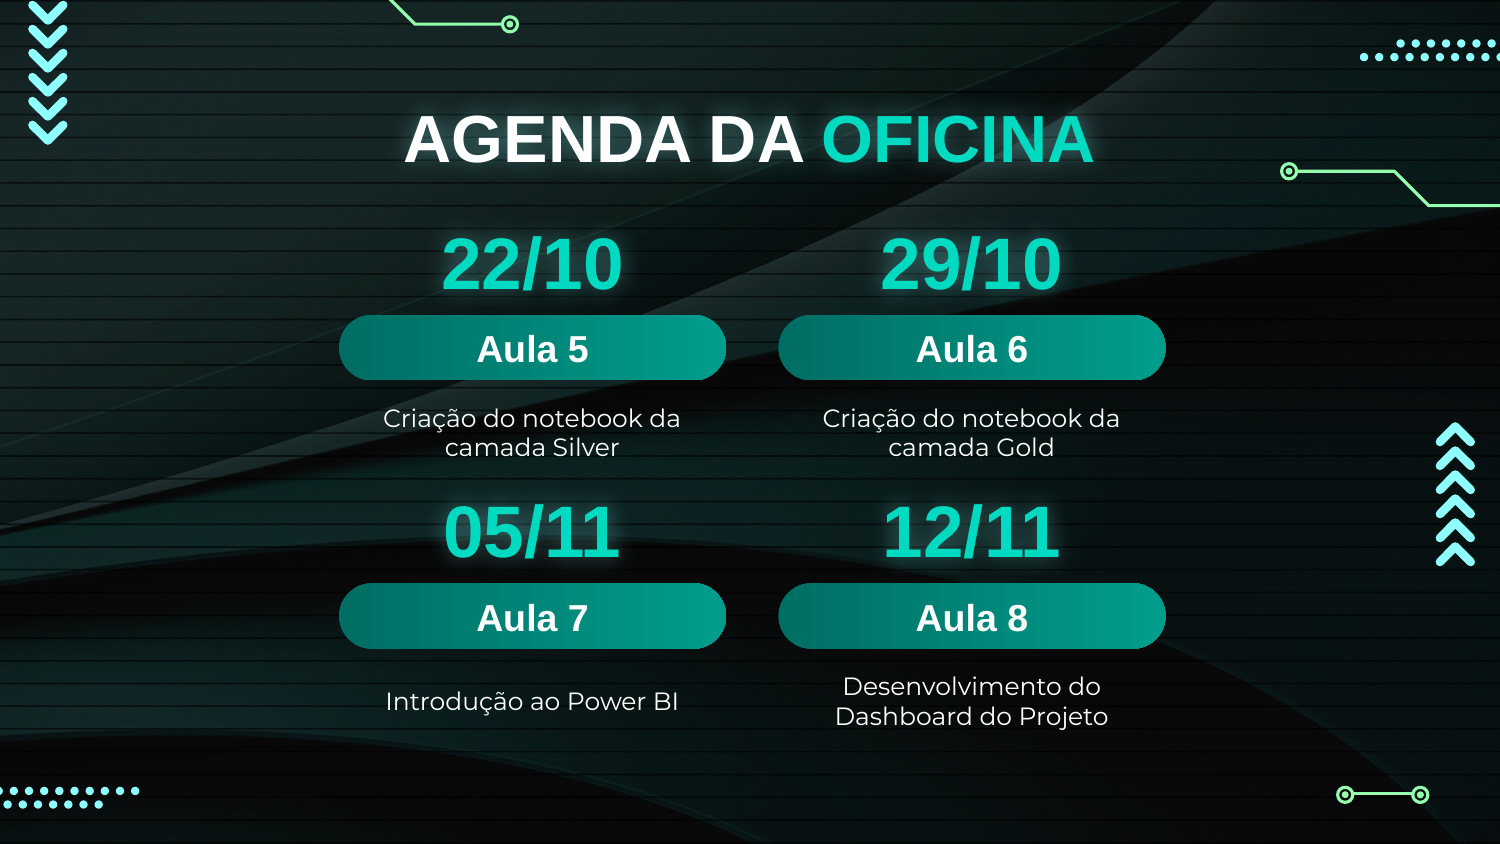

# AGENDA DA OFICINA

22/10
29/10

Aula 5
Aula 6
Criação do notebook da camada Silver
Criação do notebook da camada Gold
12/11
05/11

Aula 7
Aula 8
Introdução ao Power BI
Desenvolvimento do Dashboard do Projeto